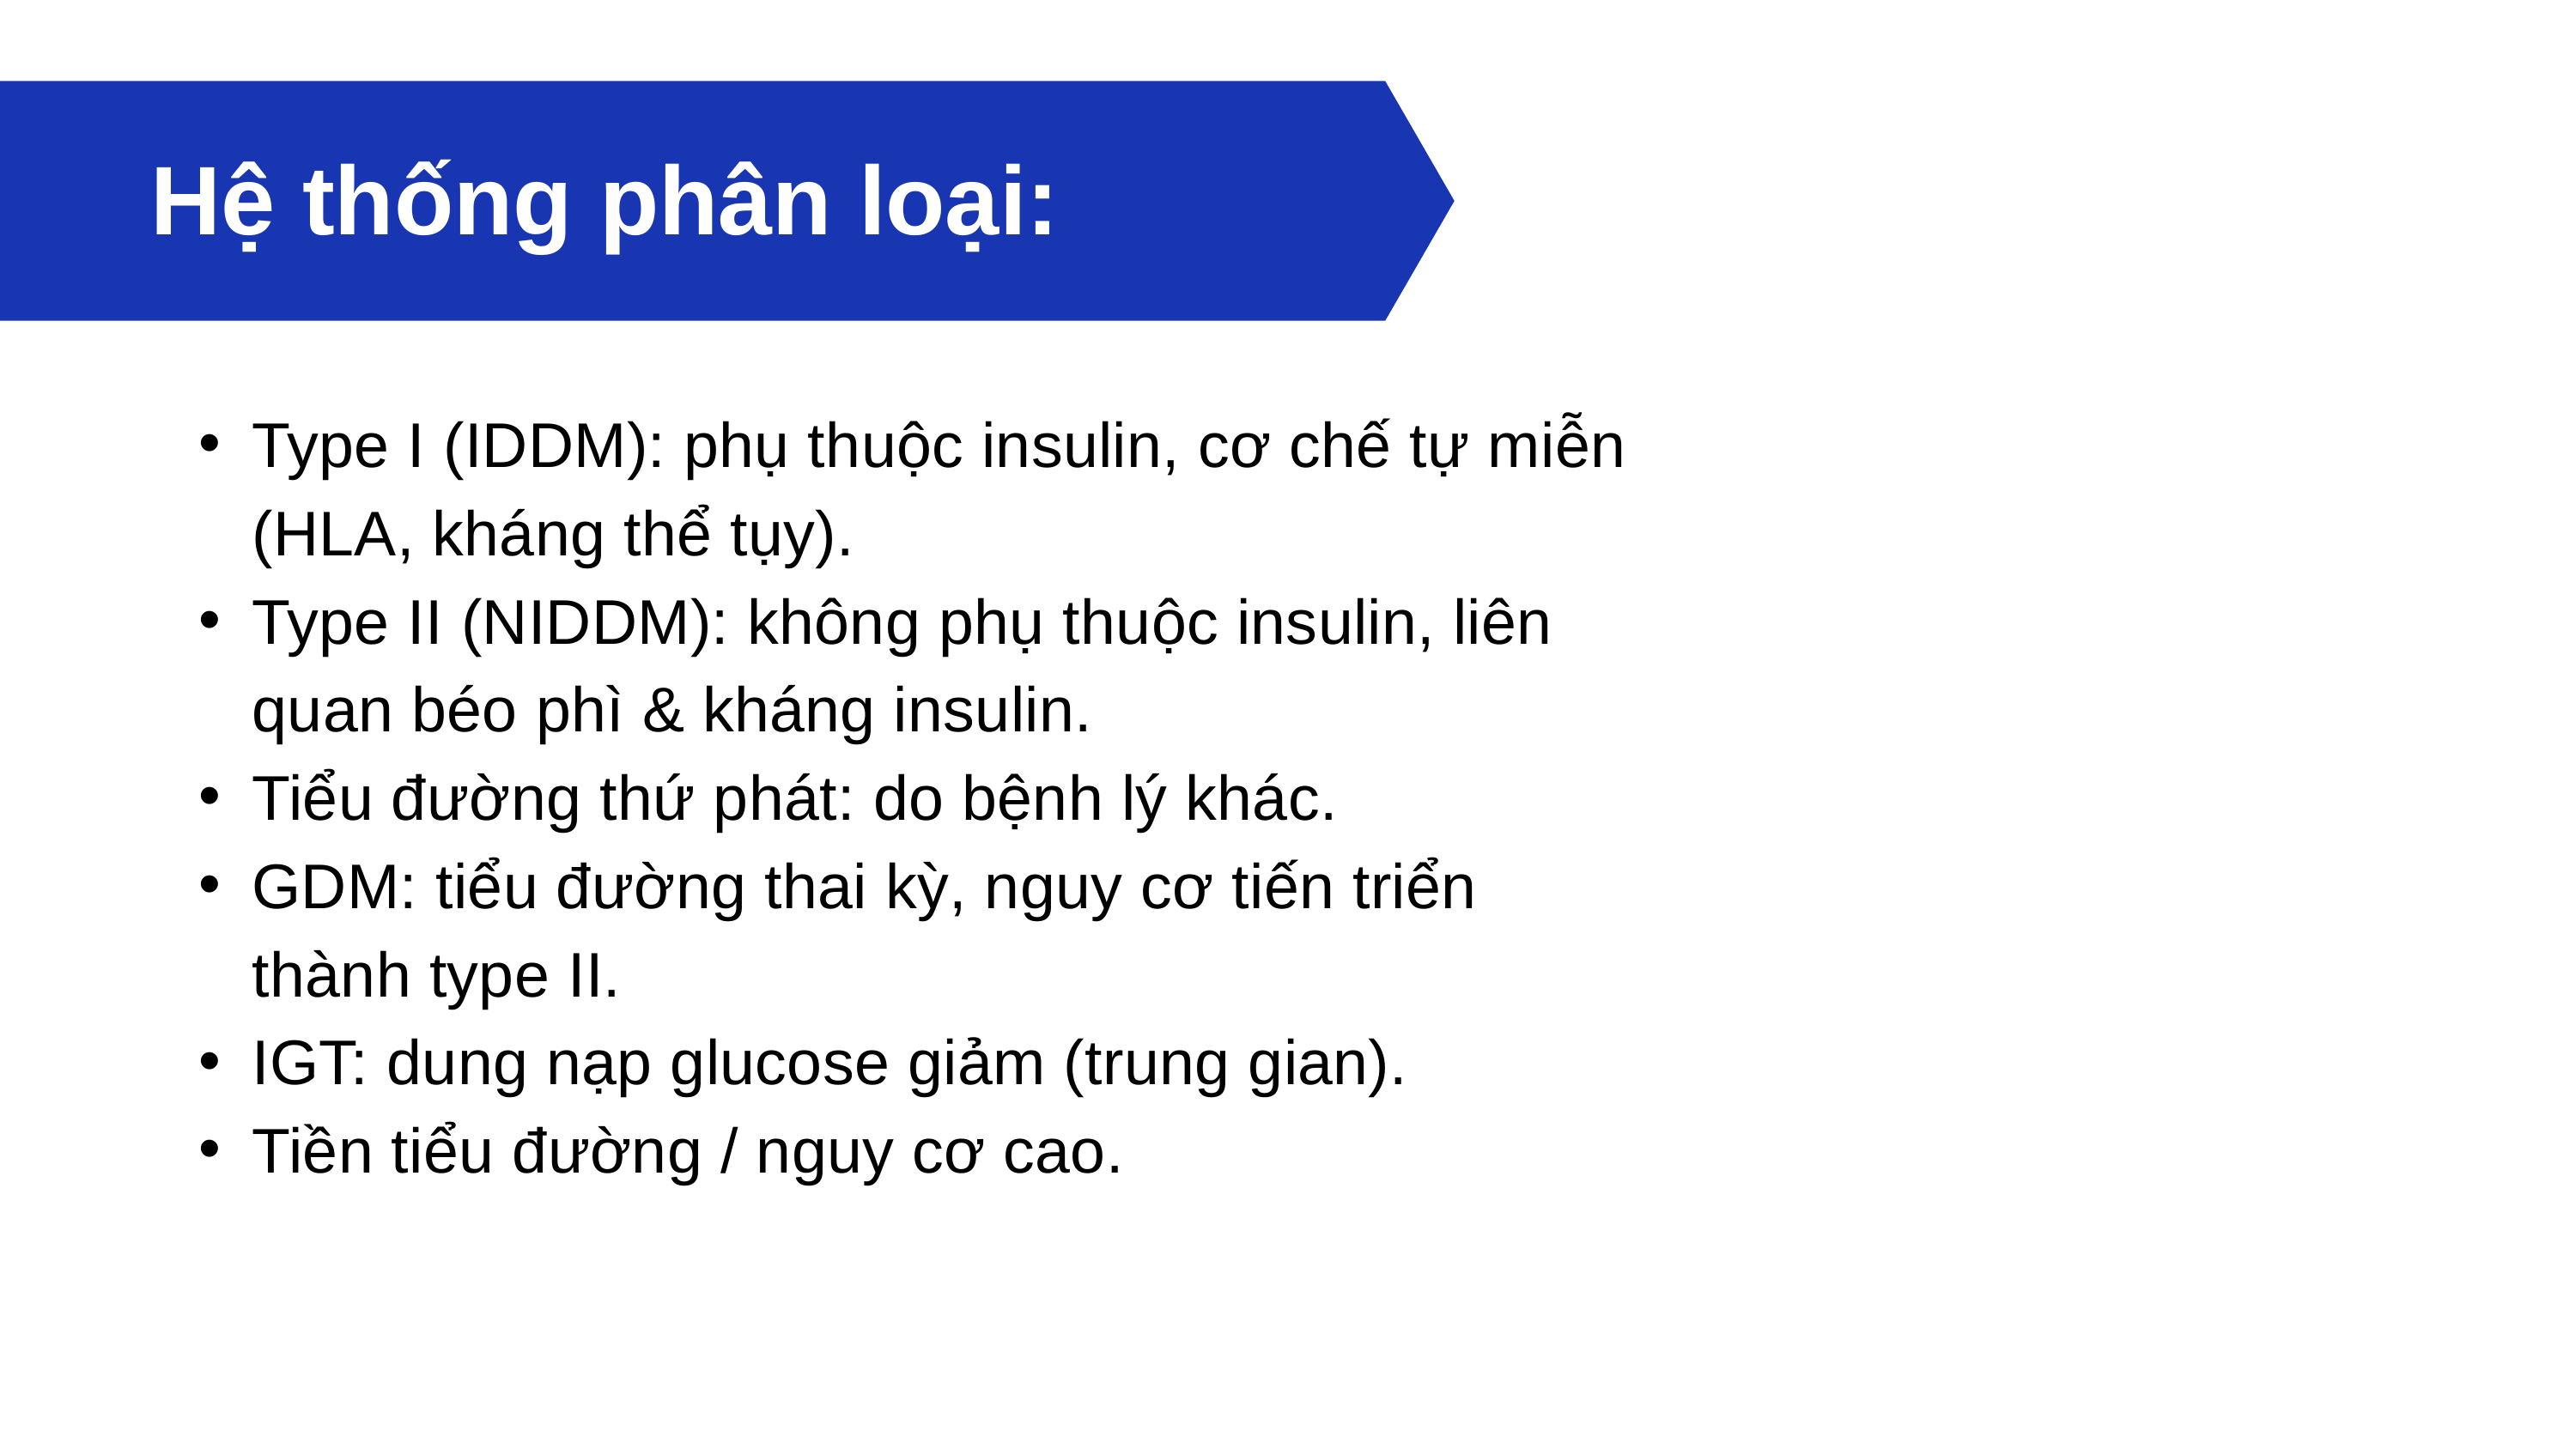

Hệ thống phân loại:
Type I (IDDM): phụ thuộc insulin, cơ chế tự miễn (HLA, kháng thể tụy).
Type II (NIDDM): không phụ thuộc insulin, liên quan béo phì & kháng insulin.
Tiểu đường thứ phát: do bệnh lý khác.
GDM: tiểu đường thai kỳ, nguy cơ tiến triển thành type II.
IGT: dung nạp glucose giảm (trung gian).
Tiền tiểu đường / nguy cơ cao.